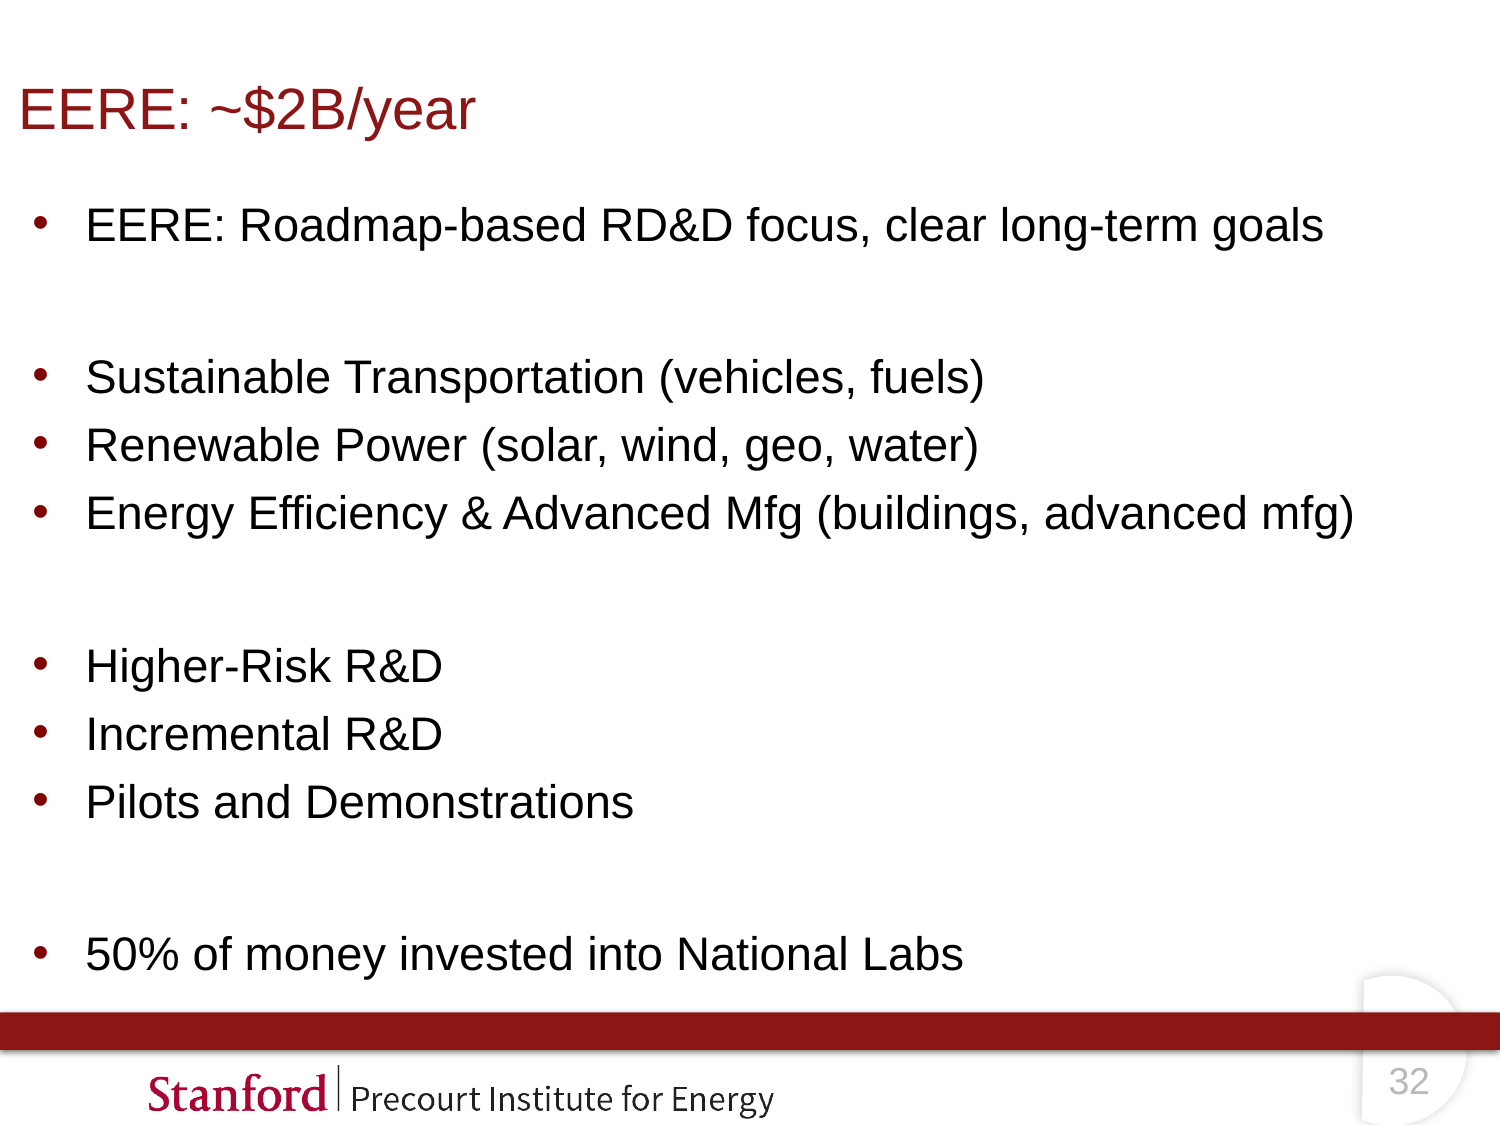

# EERE: ~$2B/year
EERE: Roadmap-based RD&D focus, clear long-term goals

Sustainable Transportation (vehicles, fuels)
Renewable Power (solar, wind, geo, water)
Energy Efficiency & Advanced Mfg (buildings, advanced mfg)

Higher-Risk R&D
Incremental R&D
Pilots and Demonstrations

50% of money invested into National Labs

32